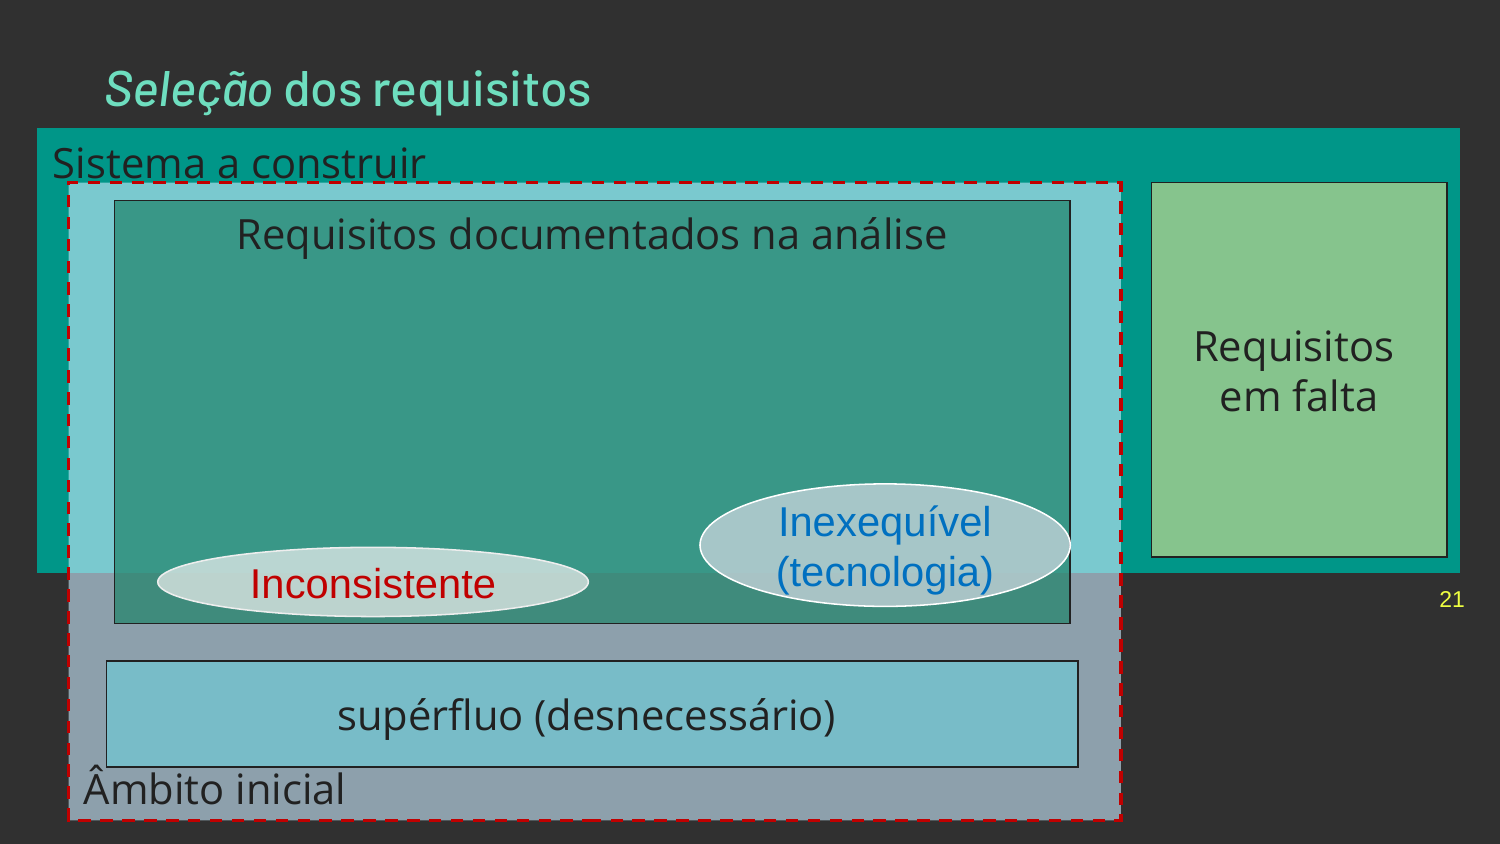

# Seleção dos requisitos
Sistema a construir
Âmbito inicial
Requisitos
em falta
Requisitos documentados na análise
Inexequível (tecnologia)
Inconsistente
21
supérfluo (desnecessário)